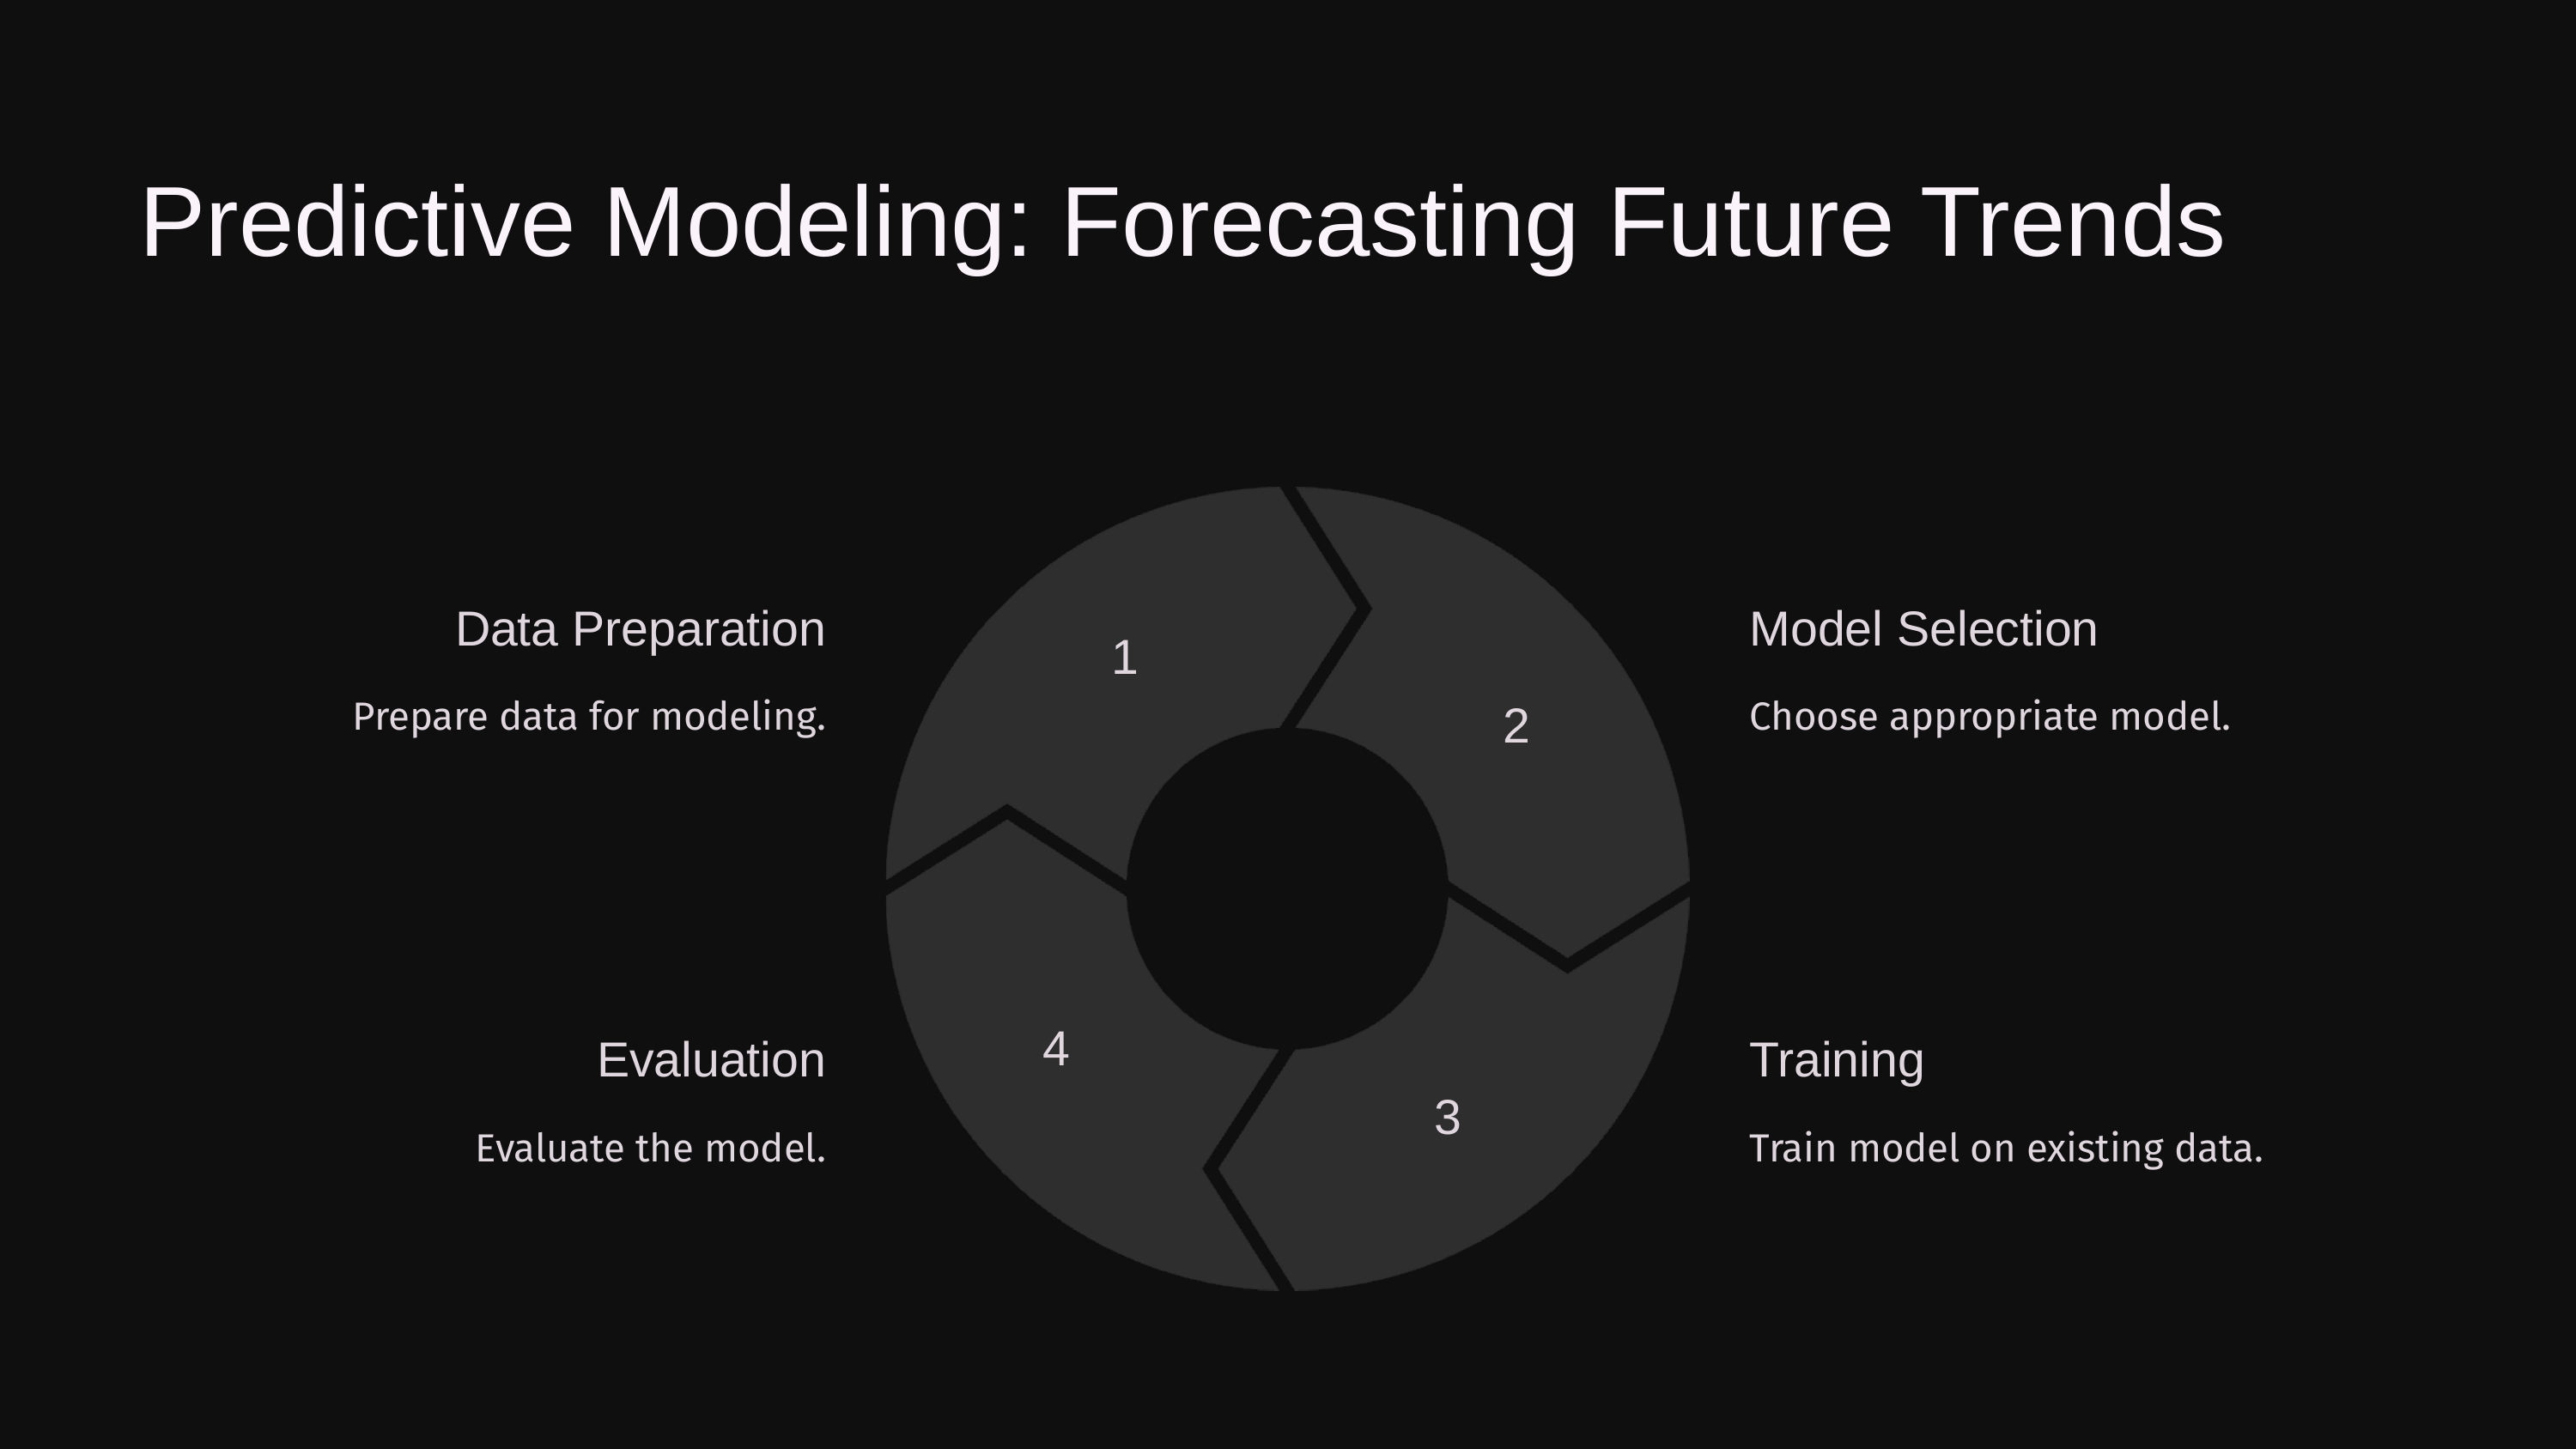

Predictive Modeling: Forecasting Future Trends

Data Preparation

Model Selection

1

Prepare data for modeling.

Choose appropriate model.

2

4

Evaluation

Training

3

Evaluate the model.

Train model on existing data.